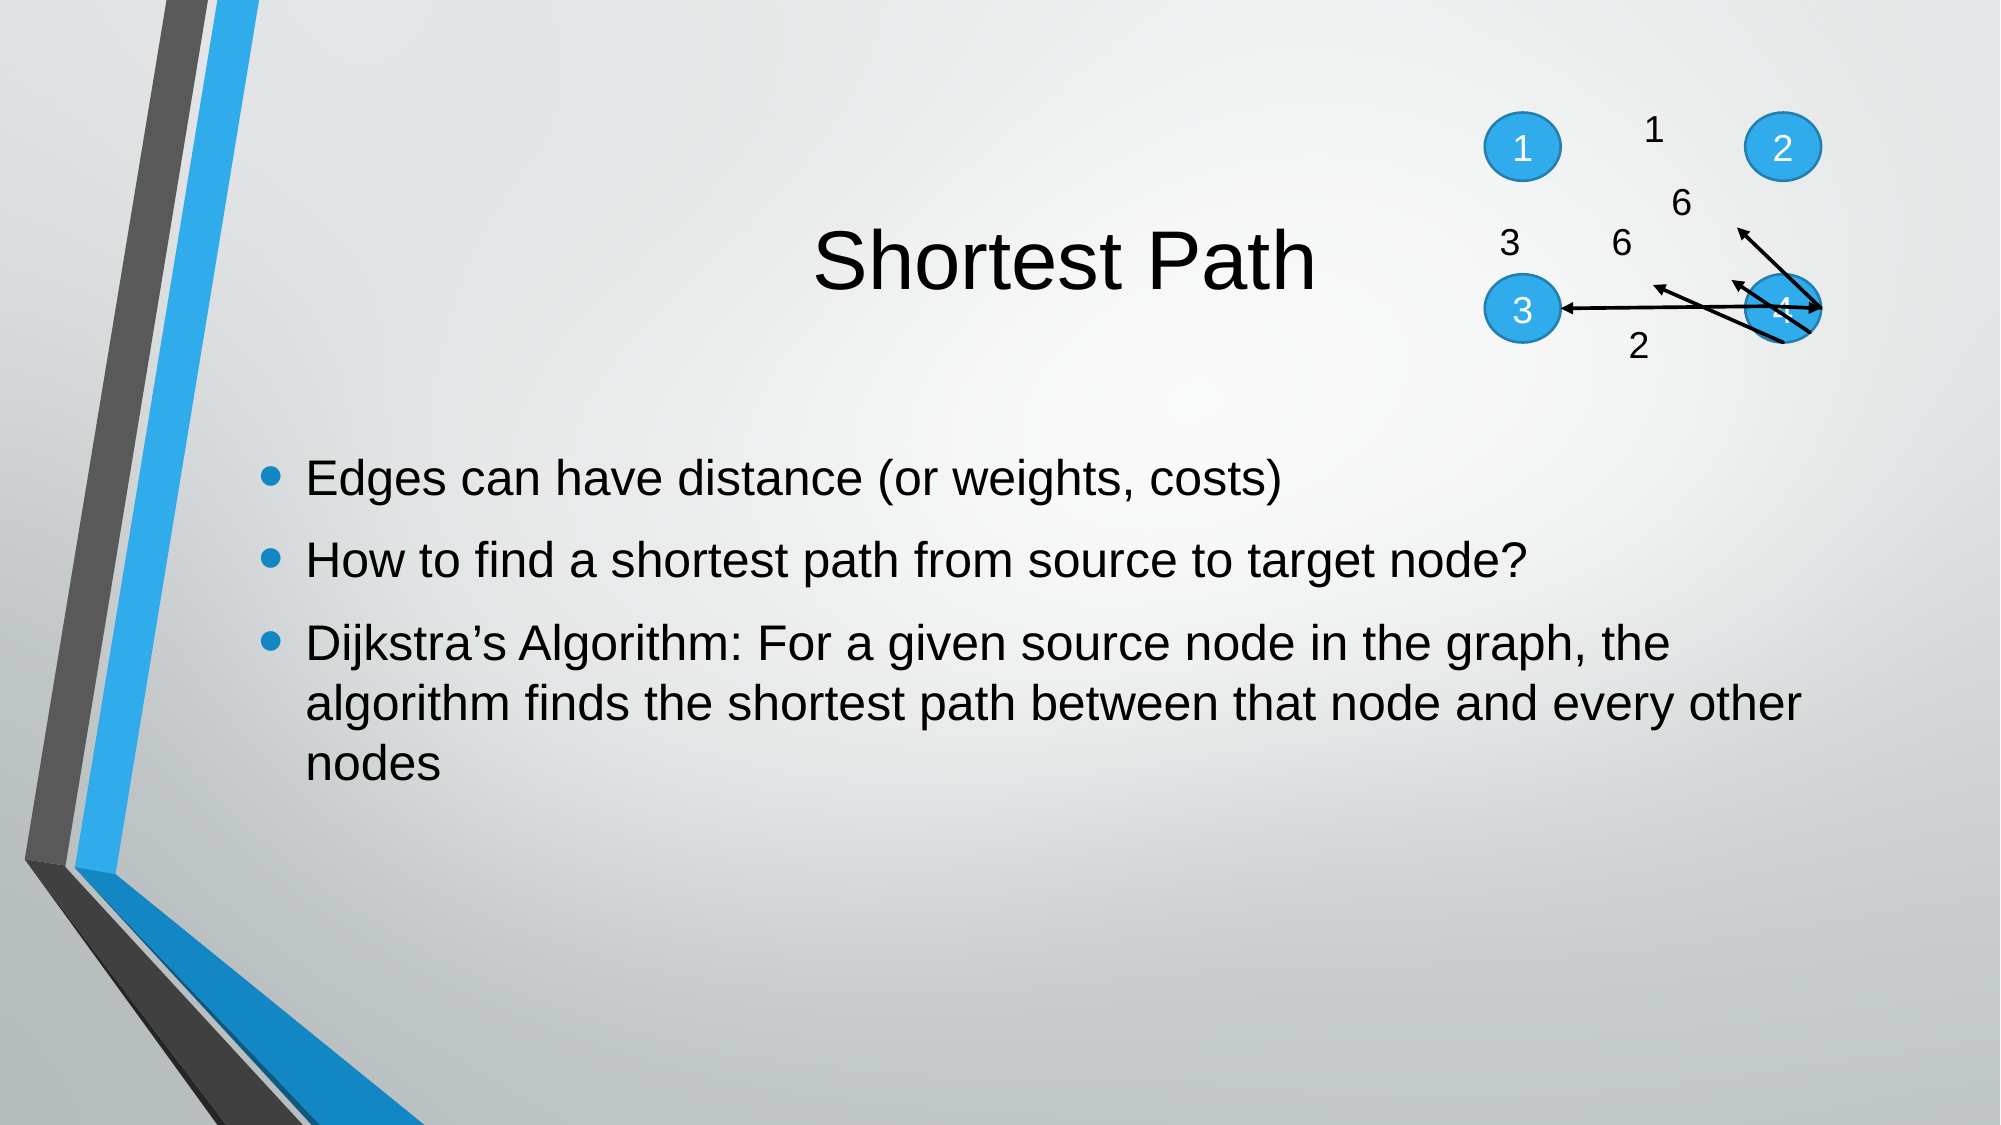

1
# Shortest Path
1
2
6
3
6
3
4
2
Edges can have distance (or weights, costs)
How to find a shortest path from source to target node?
Dijkstra’s Algorithm: For a given source node in the graph, the algorithm finds the shortest path between that node and every other nodes